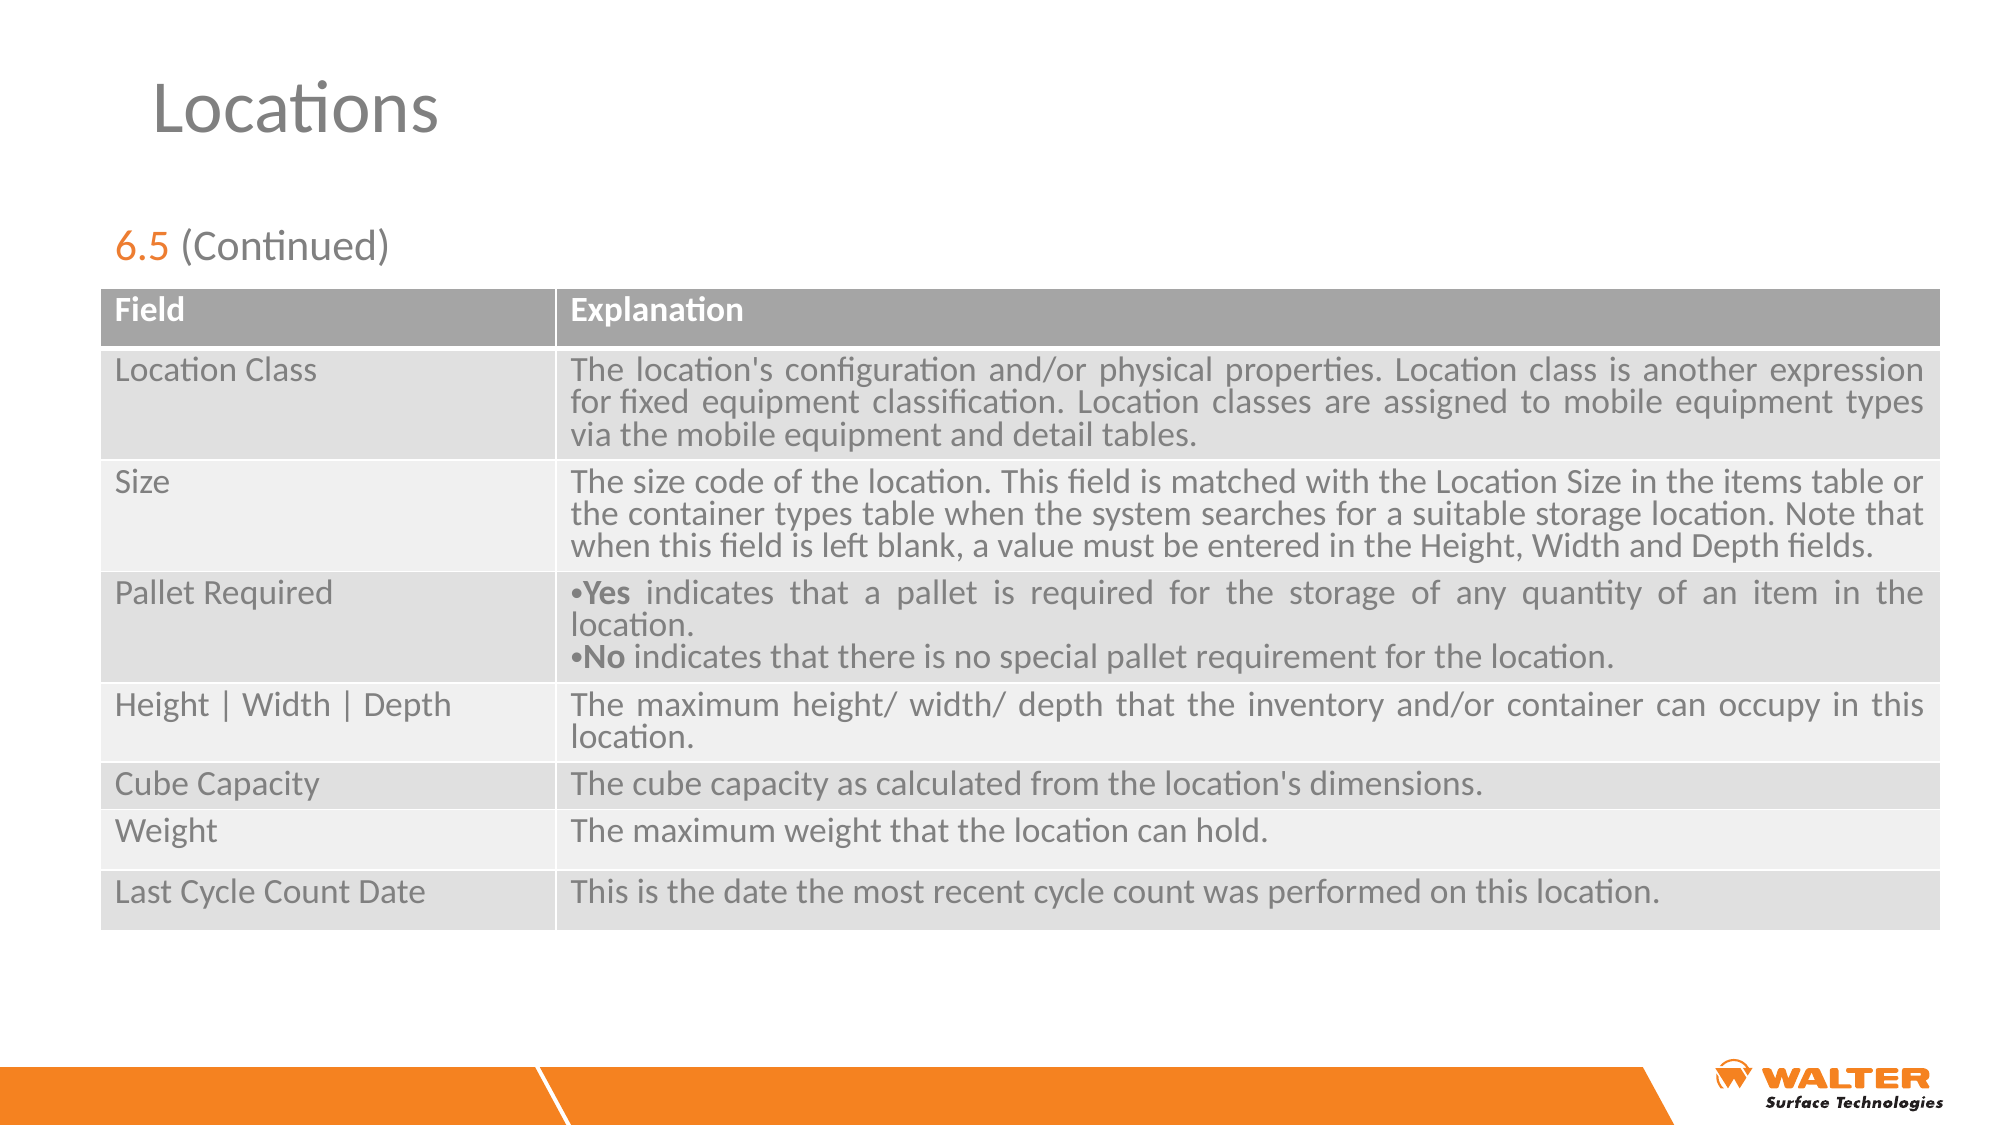

# Locations
6.5 (Continued)
| Field | Explanation |
| --- | --- |
| Location Class | The location's configuration and/or physical properties. Location class is another expression for fixed equipment classification. Location classes are assigned to mobile equipment types via the mobile equipment and detail tables. |
| Size | The size code of the location. This field is matched with the Location Size in the items table or the container types table when the system searches for a suitable storage location. Note that when this field is left blank, a value must be entered in the Height, Width and Depth fields. |
| Pallet Required | Yes indicates that a pallet is required for the storage of any quantity of an item in the location. No indicates that there is no special pallet requirement for the location. |
| Height | Width | Depth | The maximum height/ width/ depth that the inventory and/or container can occupy in this location. |
| Cube Capacity | The cube capacity as calculated from the location's dimensions. |
| Weight | The maximum weight that the location can hold. |
| Last Cycle Count Date | This is the date the most recent cycle count was performed on this location. |